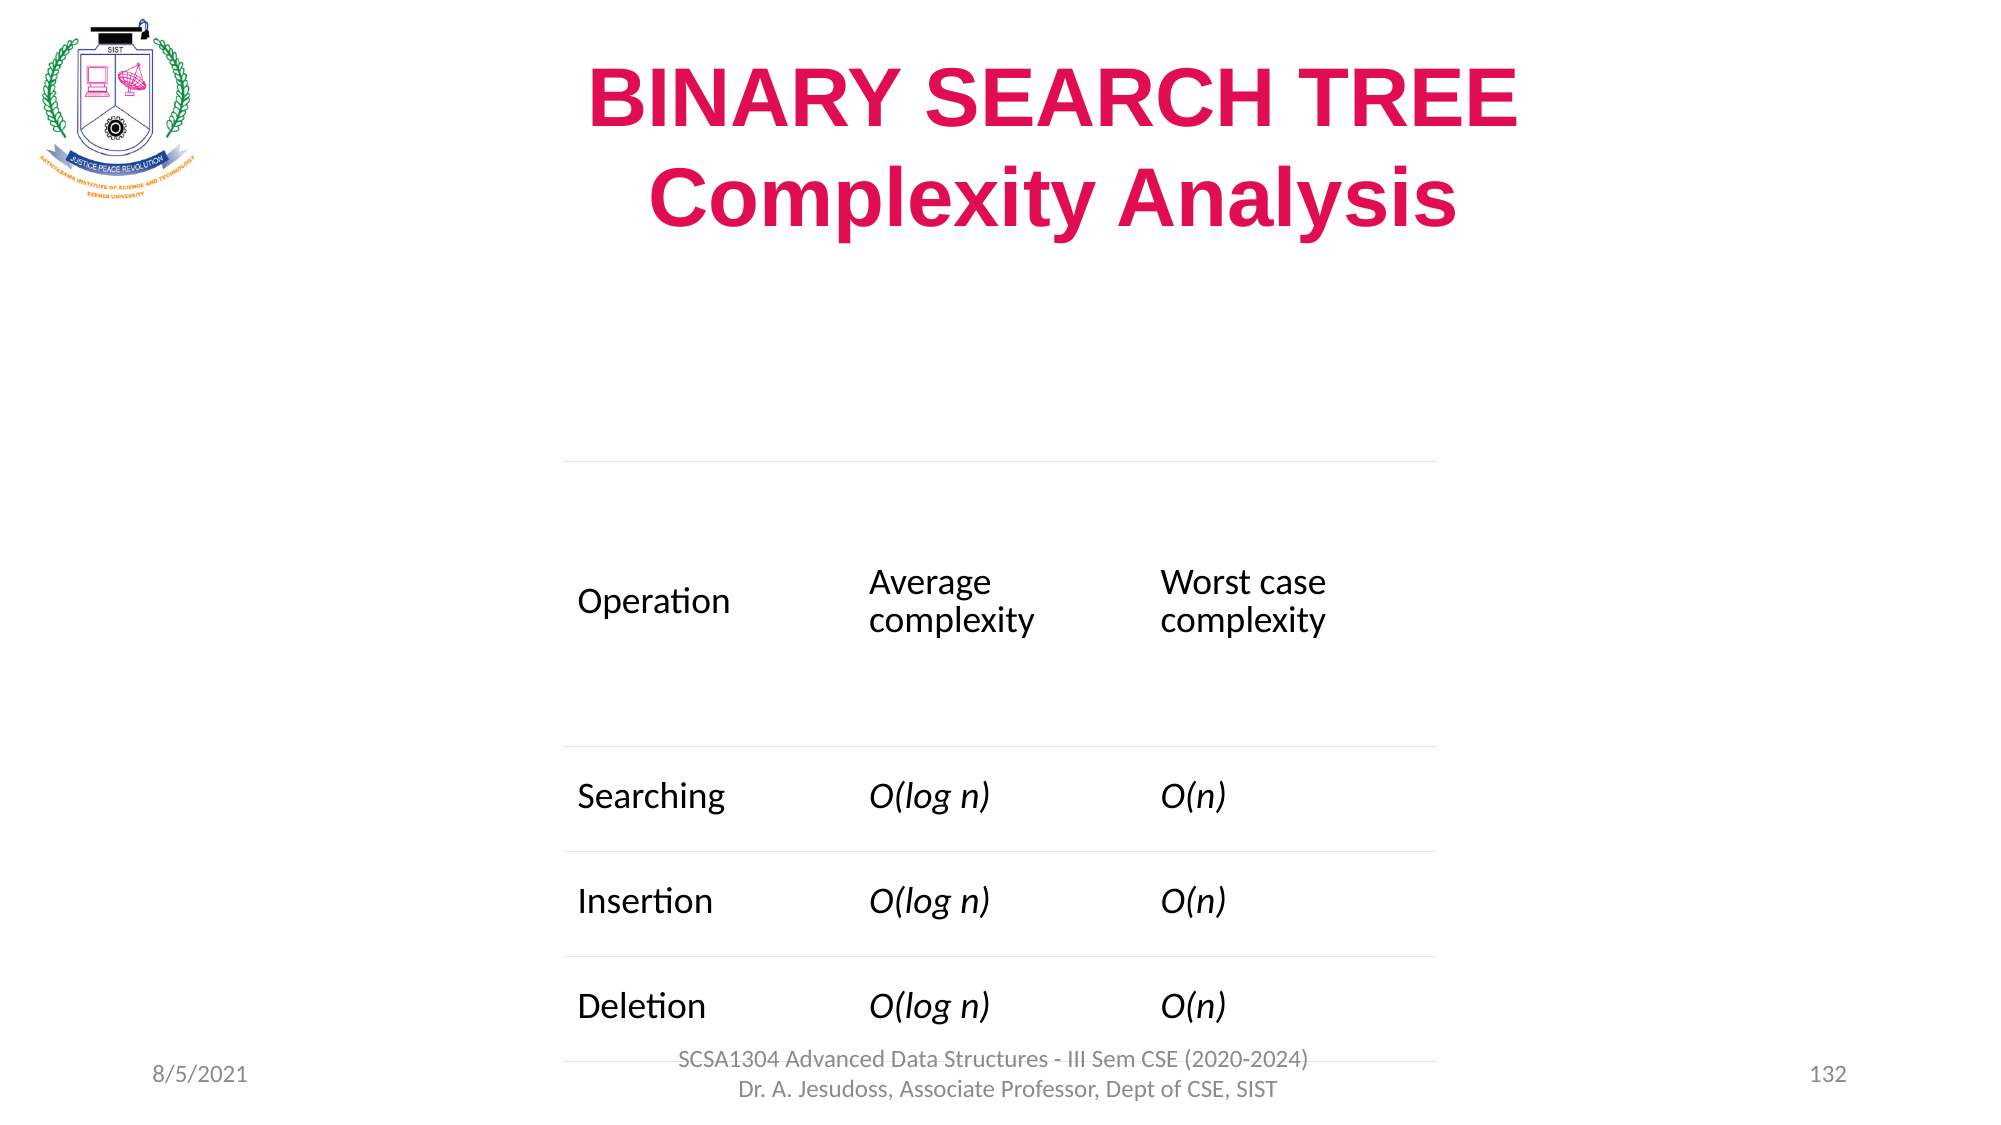

BINARY SEARCH TREE
Complexity Analysis
| Operation | Average complexity | Worst case complexity |
| --- | --- | --- |
| Searching | O(log n) | O(n) |
| Insertion | O(log n) | O(n) |
| Deletion | O(log n) | O(n) |
| Space complexity | O(n) | O(n) |
8/5/2021
SCSA1304 Advanced Data Structures - III Sem CSE (2020-2024)      Dr. A. Jesudoss, Associate Professor, Dept of CSE, SIST
132